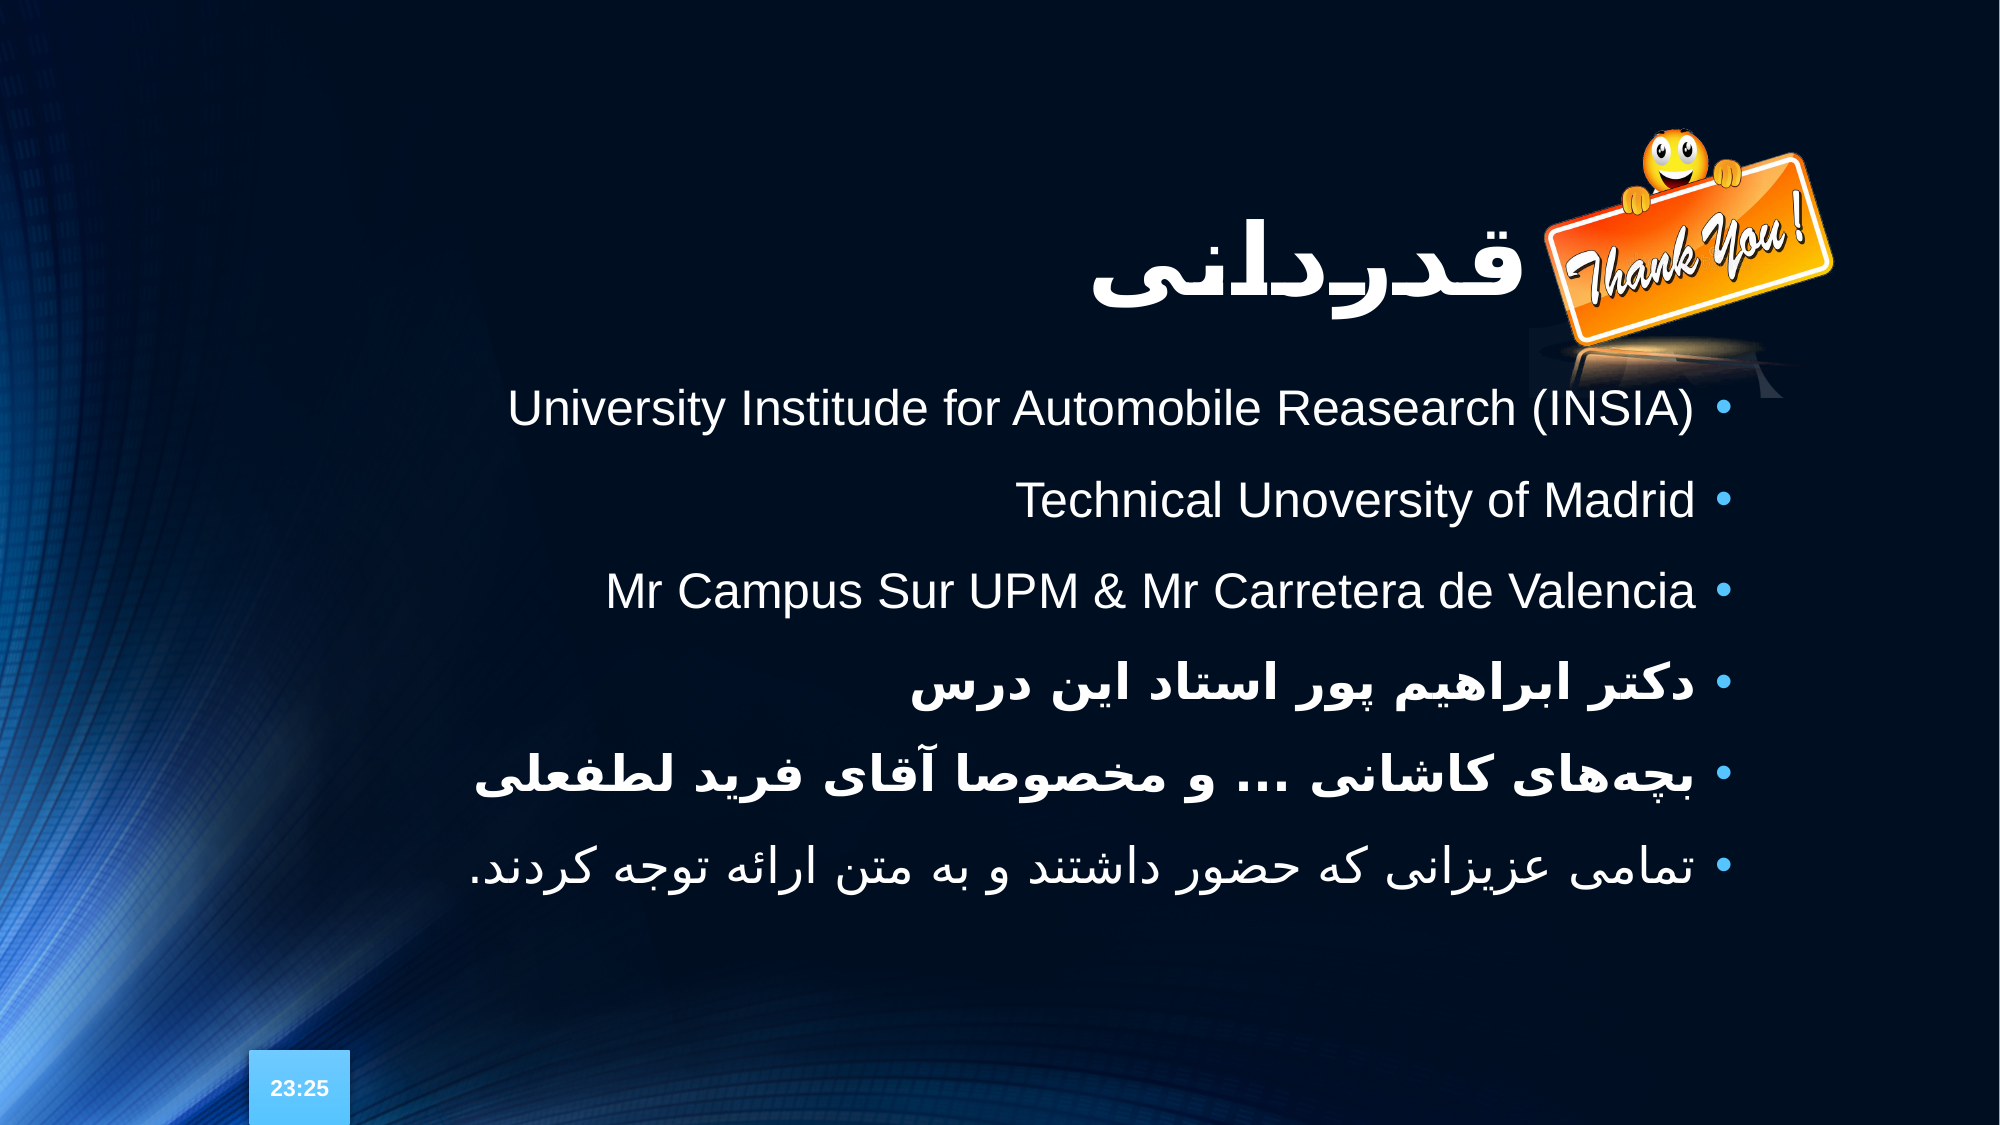

# قدردانی
University Institude for Automobile Reasearch (INSIA)
Technical Unoversity of Madrid
Mr Campus Sur UPM & Mr Carretera de Valencia
دکتر ابراهیم پور استاد این درس
بچه‌های کاشانی ... و مخصوصا آقای فرید لطفعلی
تمامی عزیزانی که حضور داشتند و به متن ارائه توجه کردند.
23:25